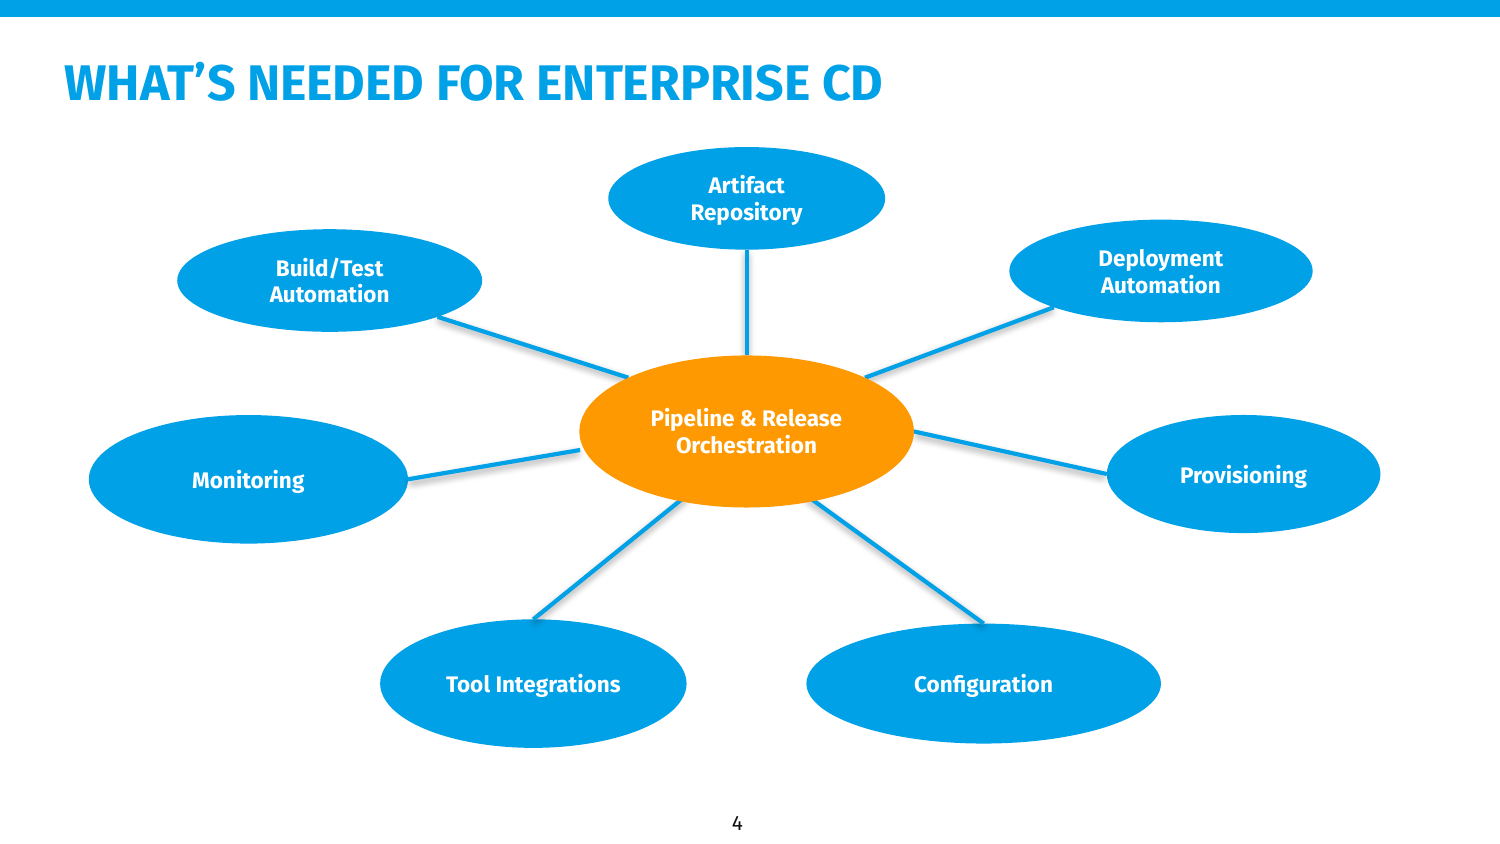

# WHAT’S NEEDED FOR ENTERPRISE CD
Artifact
Repository
Deployment
Automation
Build/Test Automation
Pipeline & Release Orchestration
Monitoring
Provisioning
Tool Integrations
Configuration
4